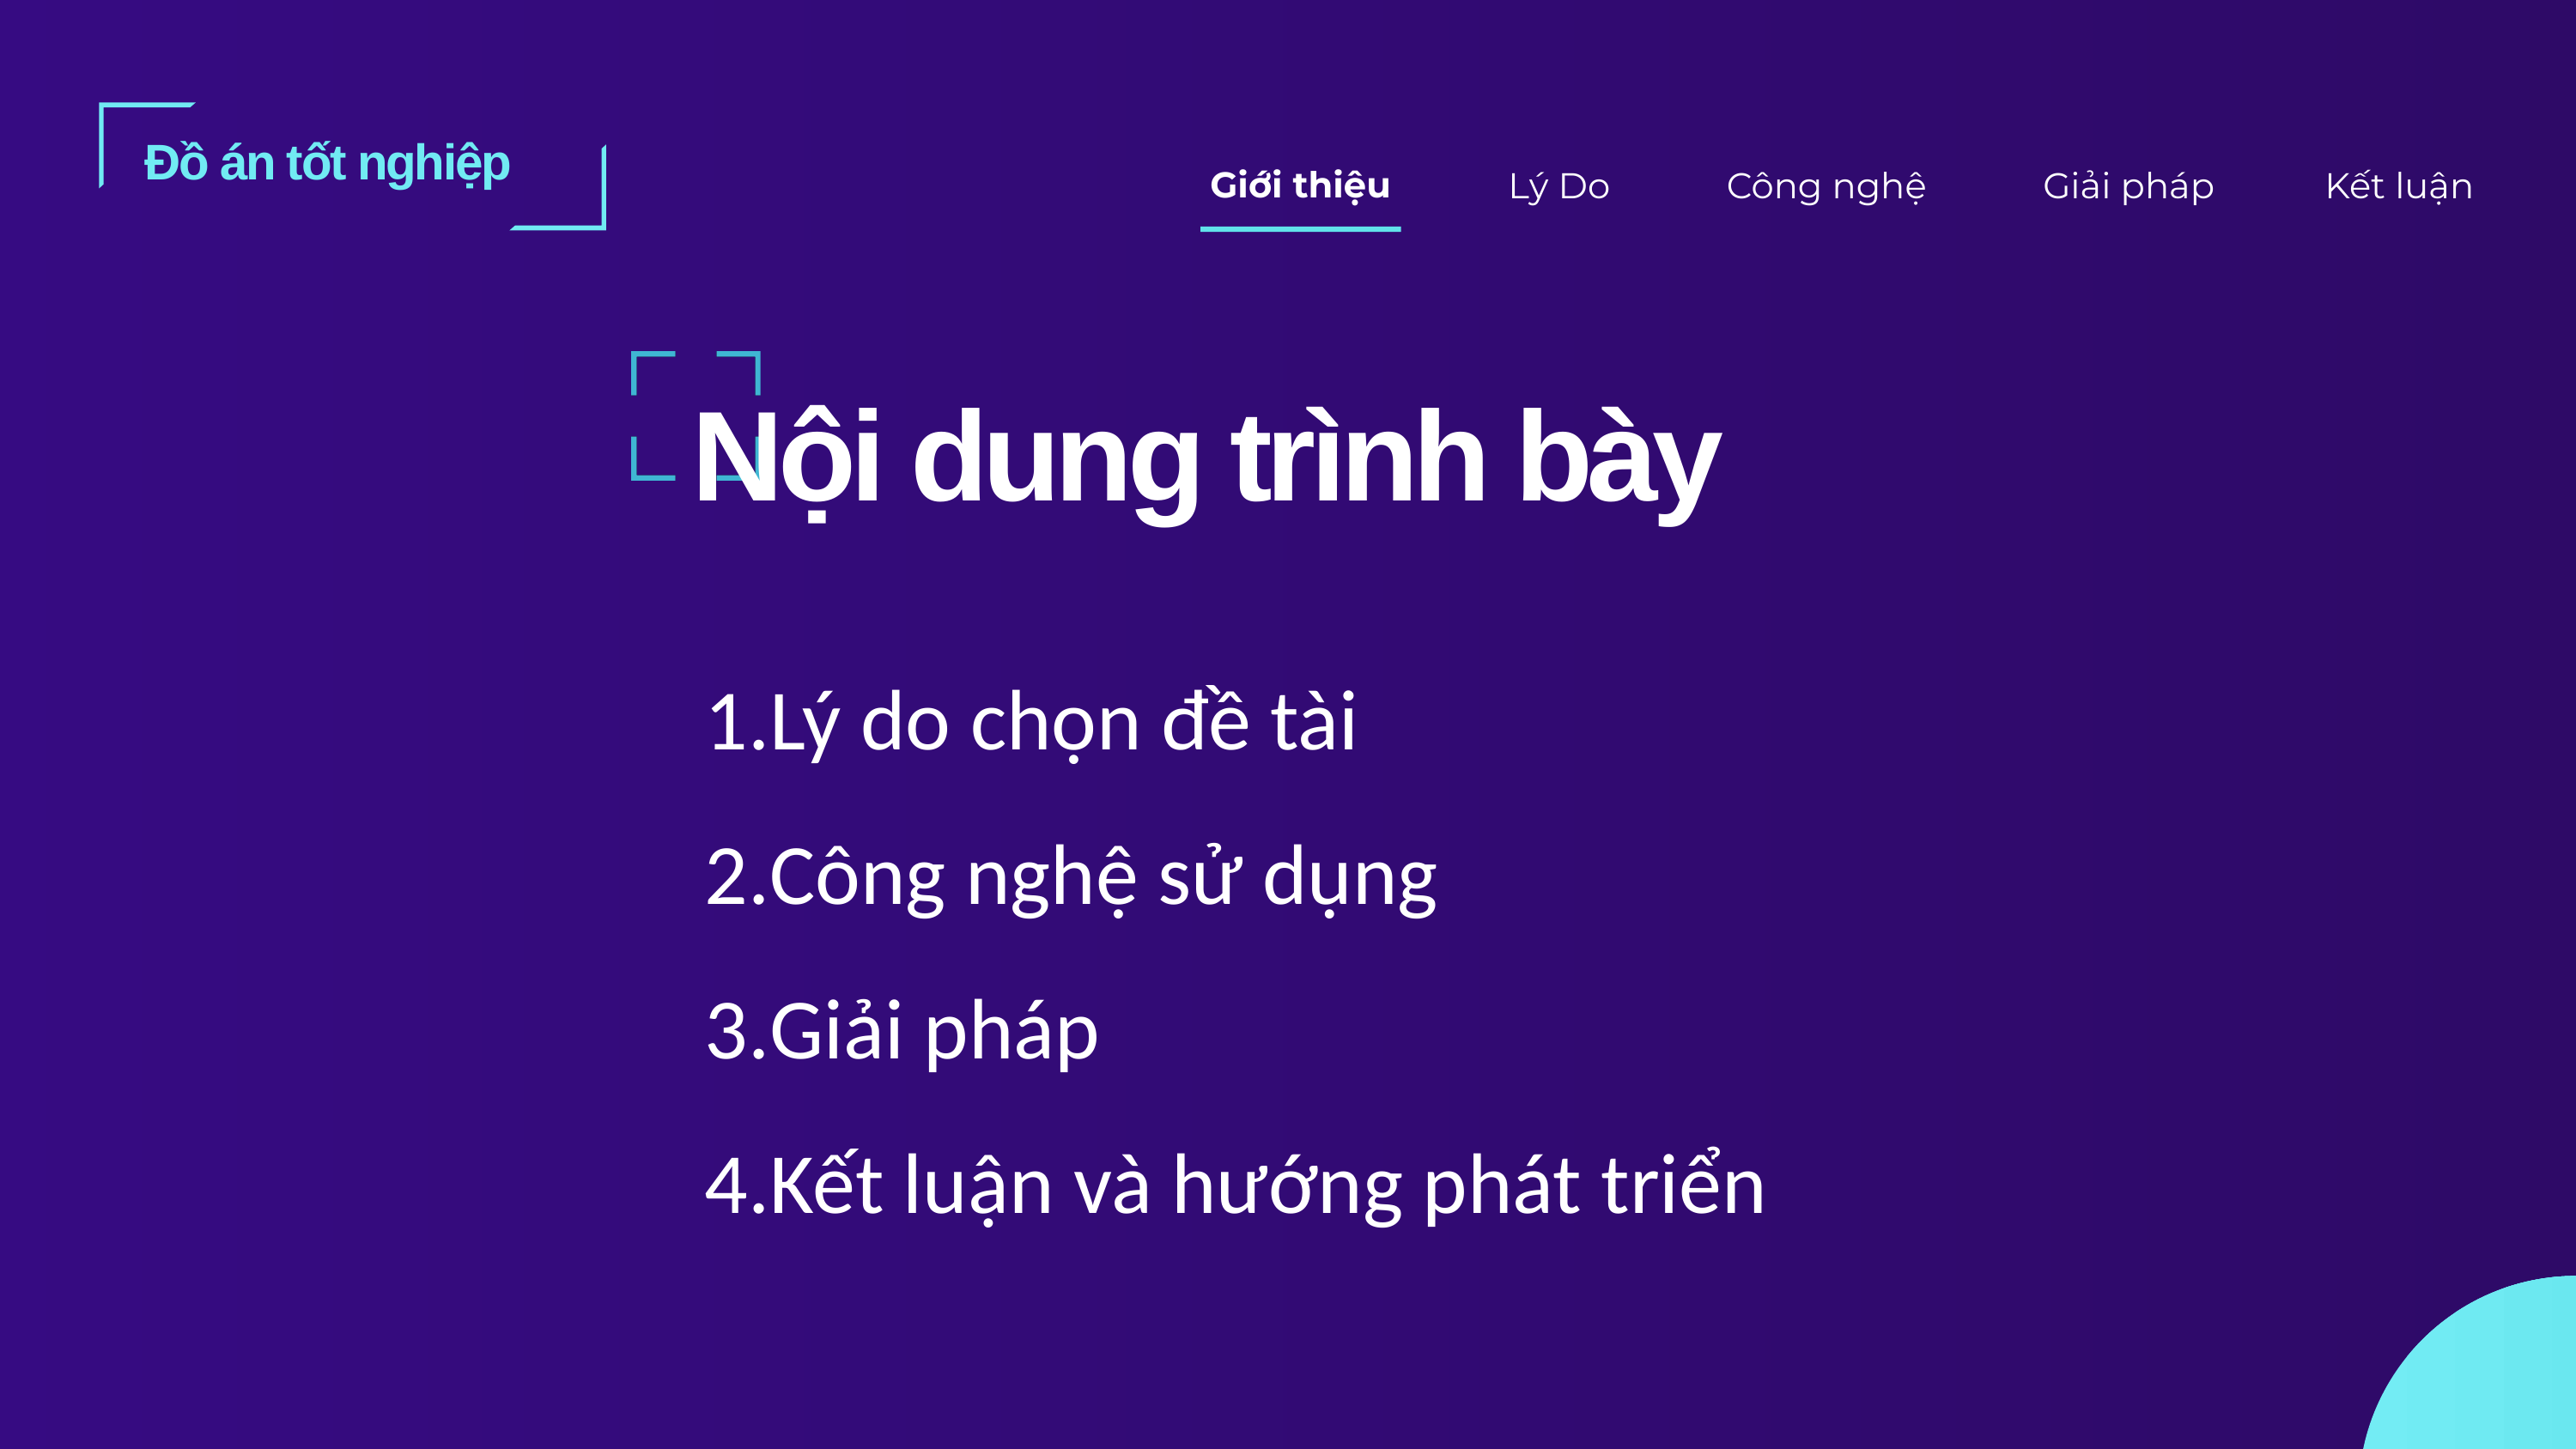

Đồ án tốt nghiệp
Giới thiệu
Kết luận
Lý Do
Công nghệ
Giải pháp

Nội dung trình bày
Lý do chọn đề tài
Lý do chọn đề tài
Công nghệ sử dụng
Giải pháp
Kết luận và hướng phát triển
Nhu cầu thực tế
Bối cảnh công nghệ